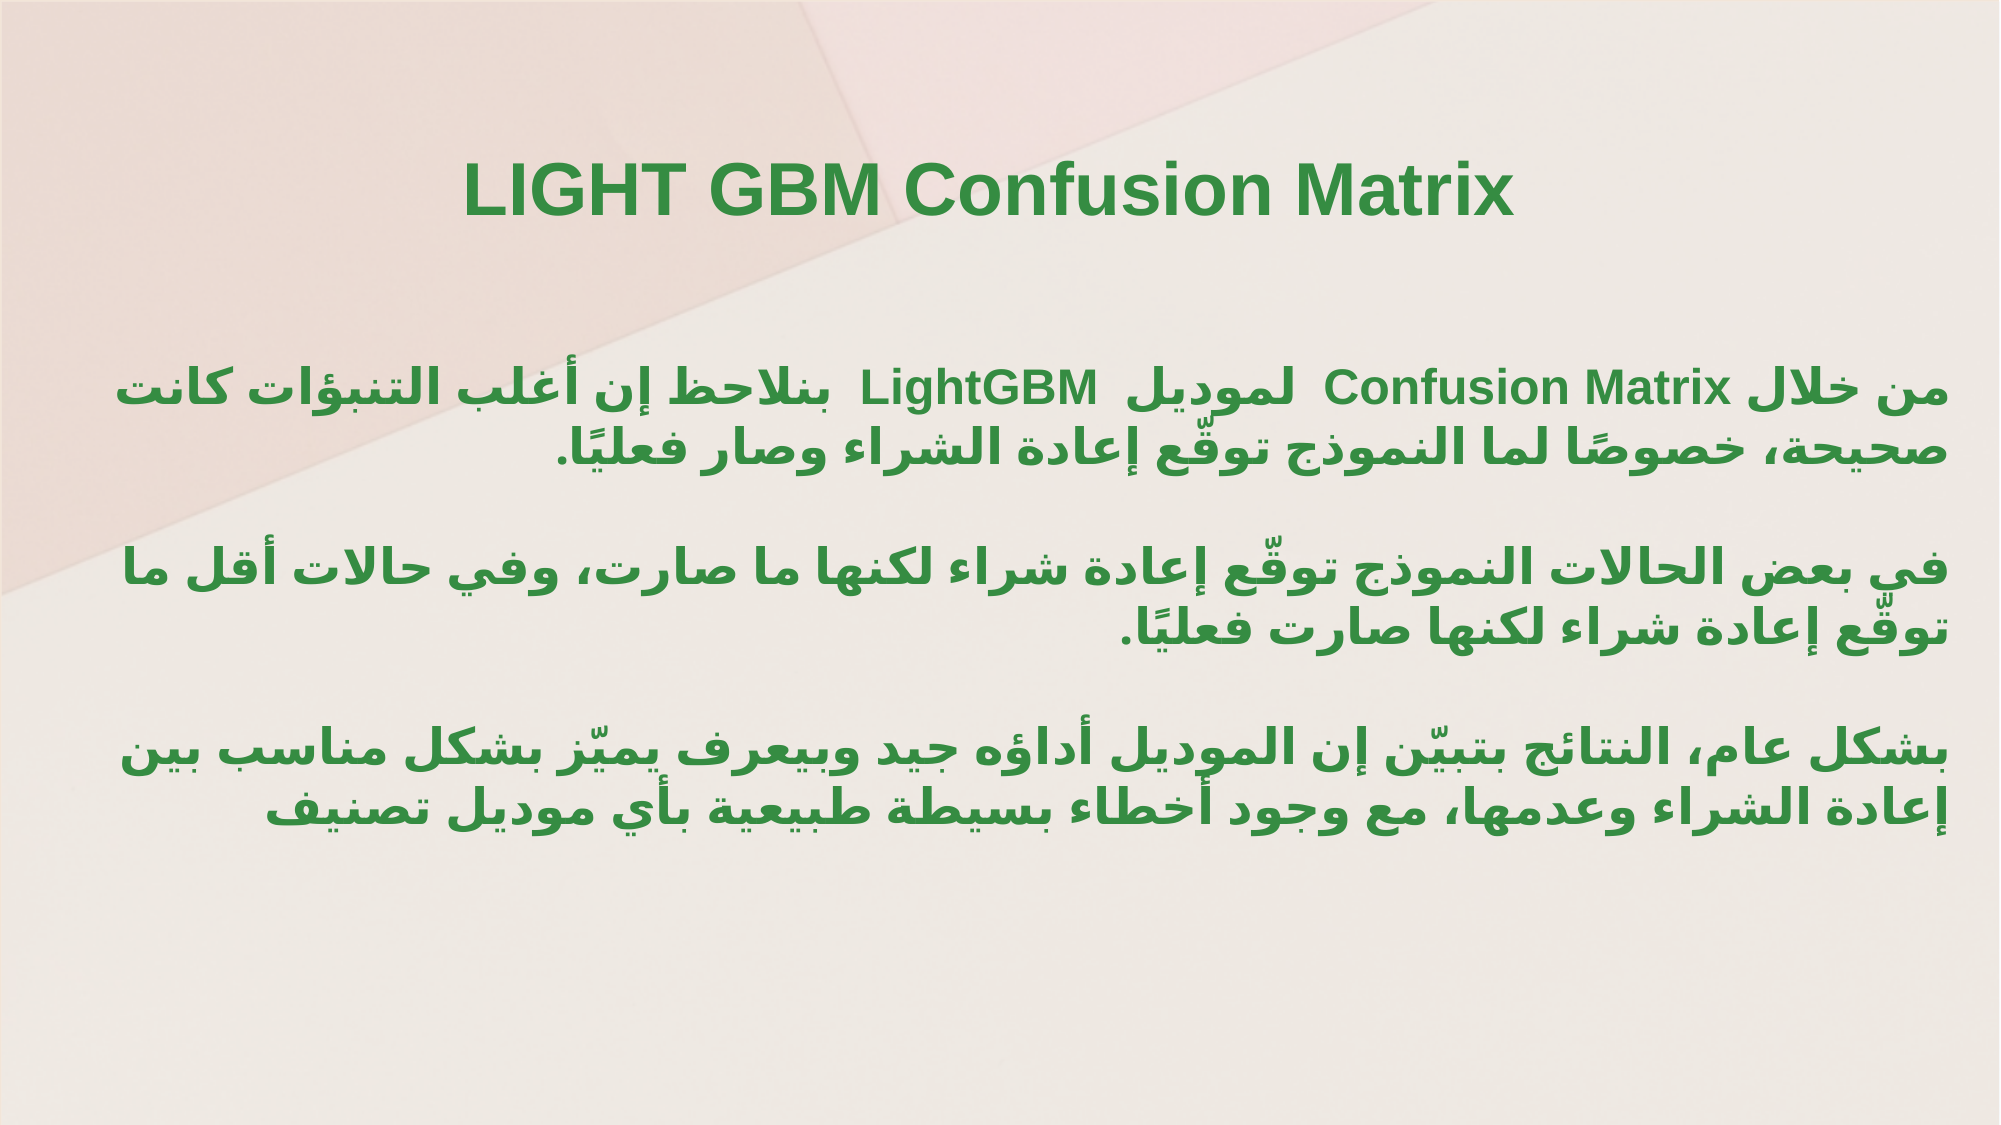

# LIGHT GBM Confusion Matrix
من خلال Confusion Matrix  لموديل  LightGBM  بنلاحظ إن أغلب التنبؤات كانت صحيحة، خصوصًا لما النموذج توقّع إعادة الشراء وصار فعليًا.

في بعض الحالات النموذج توقّع إعادة شراء لكنها ما صارت، وفي حالات أقل ما توقّع إعادة شراء لكنها صارت فعليًا.

بشكل عام، النتائج بتبيّن إن الموديل أداؤه جيد وبيعرف يميّز بشكل مناسب بين إعادة الشراء وعدمها، مع وجود أخطاء بسيطة طبيعية بأي موديل تصنيف
| Impact factor |  | Target | Achieved |
| --- | --- | --- | --- |
| Audience interaction | Percentage (%) | 85 | 88 |
| Knowledge retention | Percentage (%) | 75 | 80 |
| Post-presentation surveys | Average rating | 4.2 | 4.5 |
| Referral rate | Percentage (%) | 10 | 12 |
| Collaboration opportunities | # of opportunities | 8 | 10 |